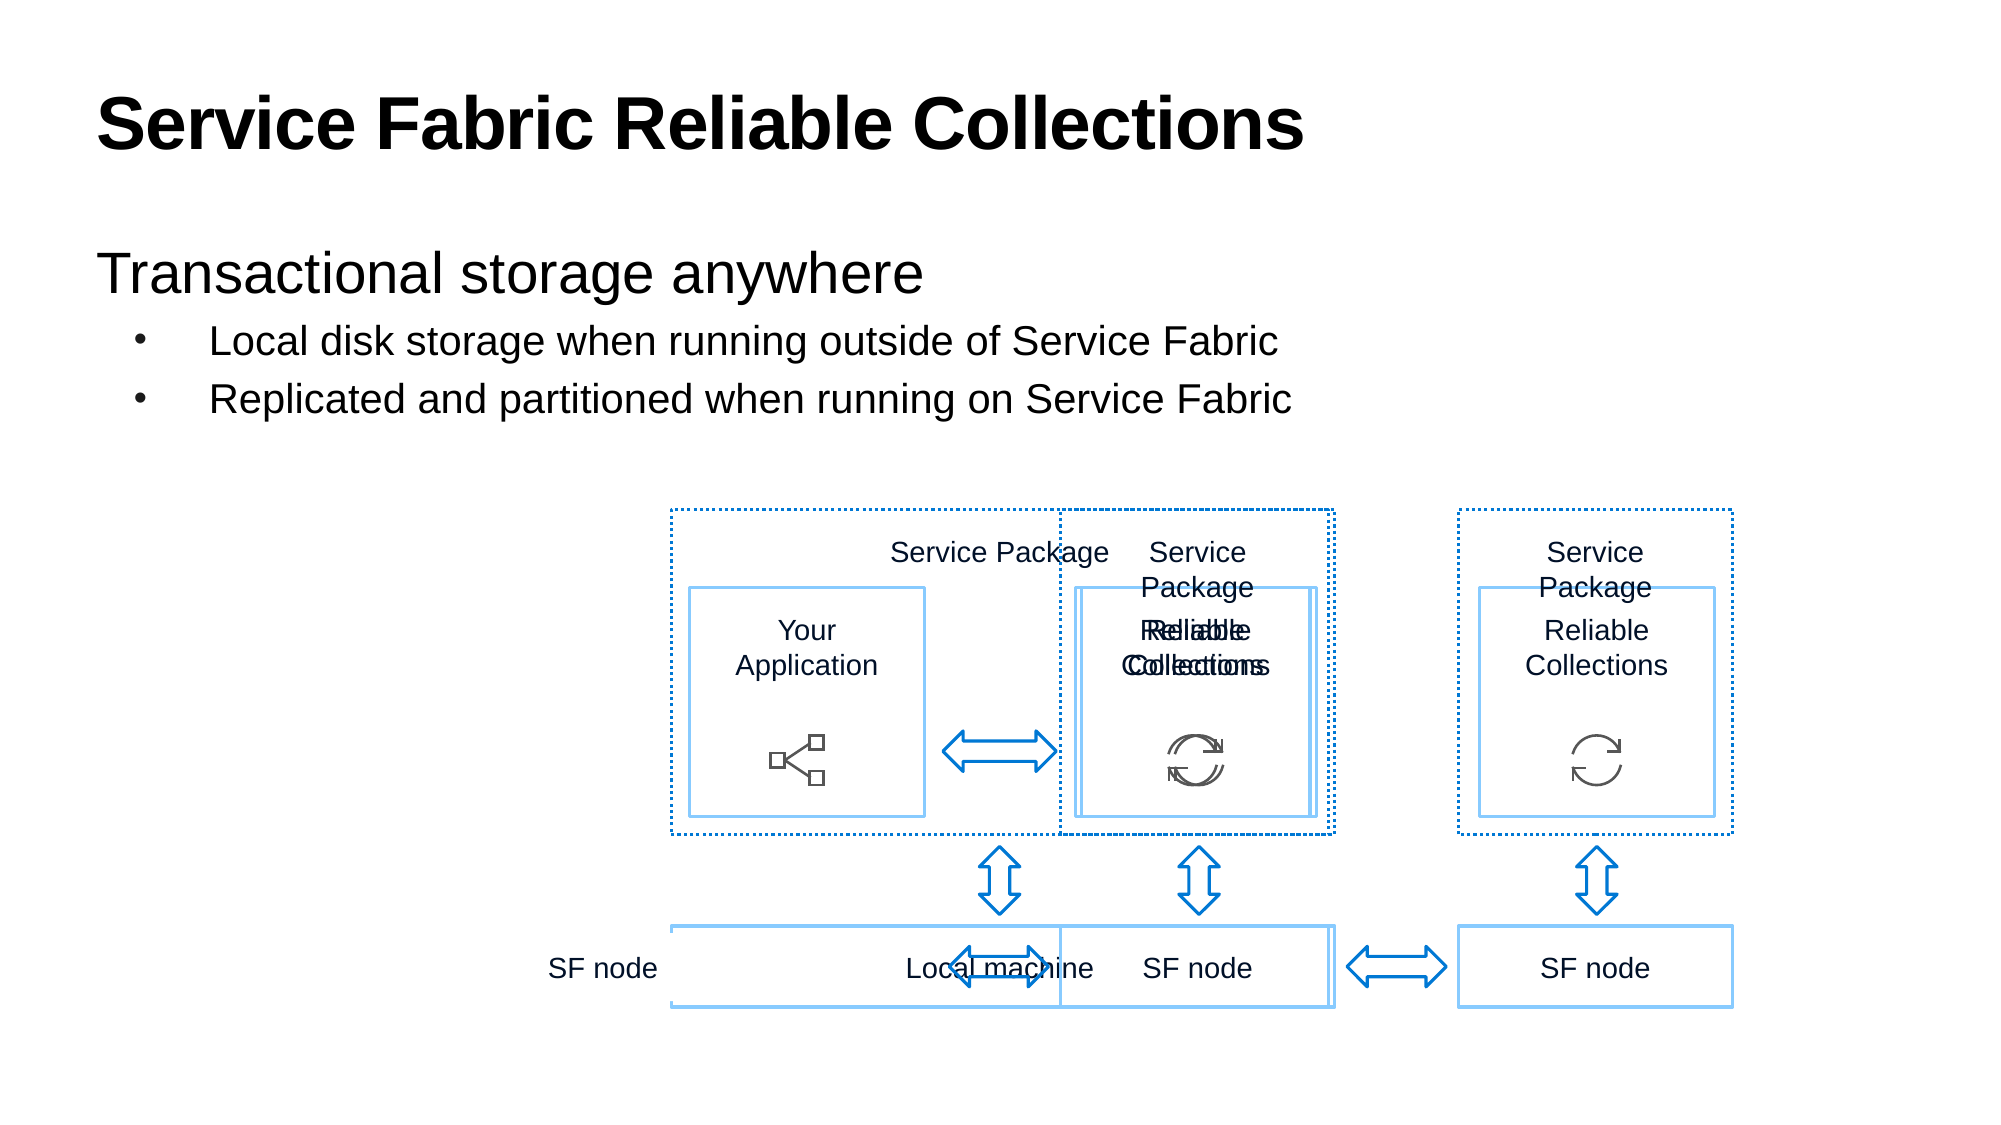

# Service Fabric Reliable Collections
Transactional storage anywhere
Local disk storage when running outside of Service Fabric
Replicated and partitioned when running on Service Fabric
Service Package
Reliable Collections
Your Application

Local machine
Service Package
Reliable Collections

Service Package
Reliable Collections

SF node
SF node

SF node